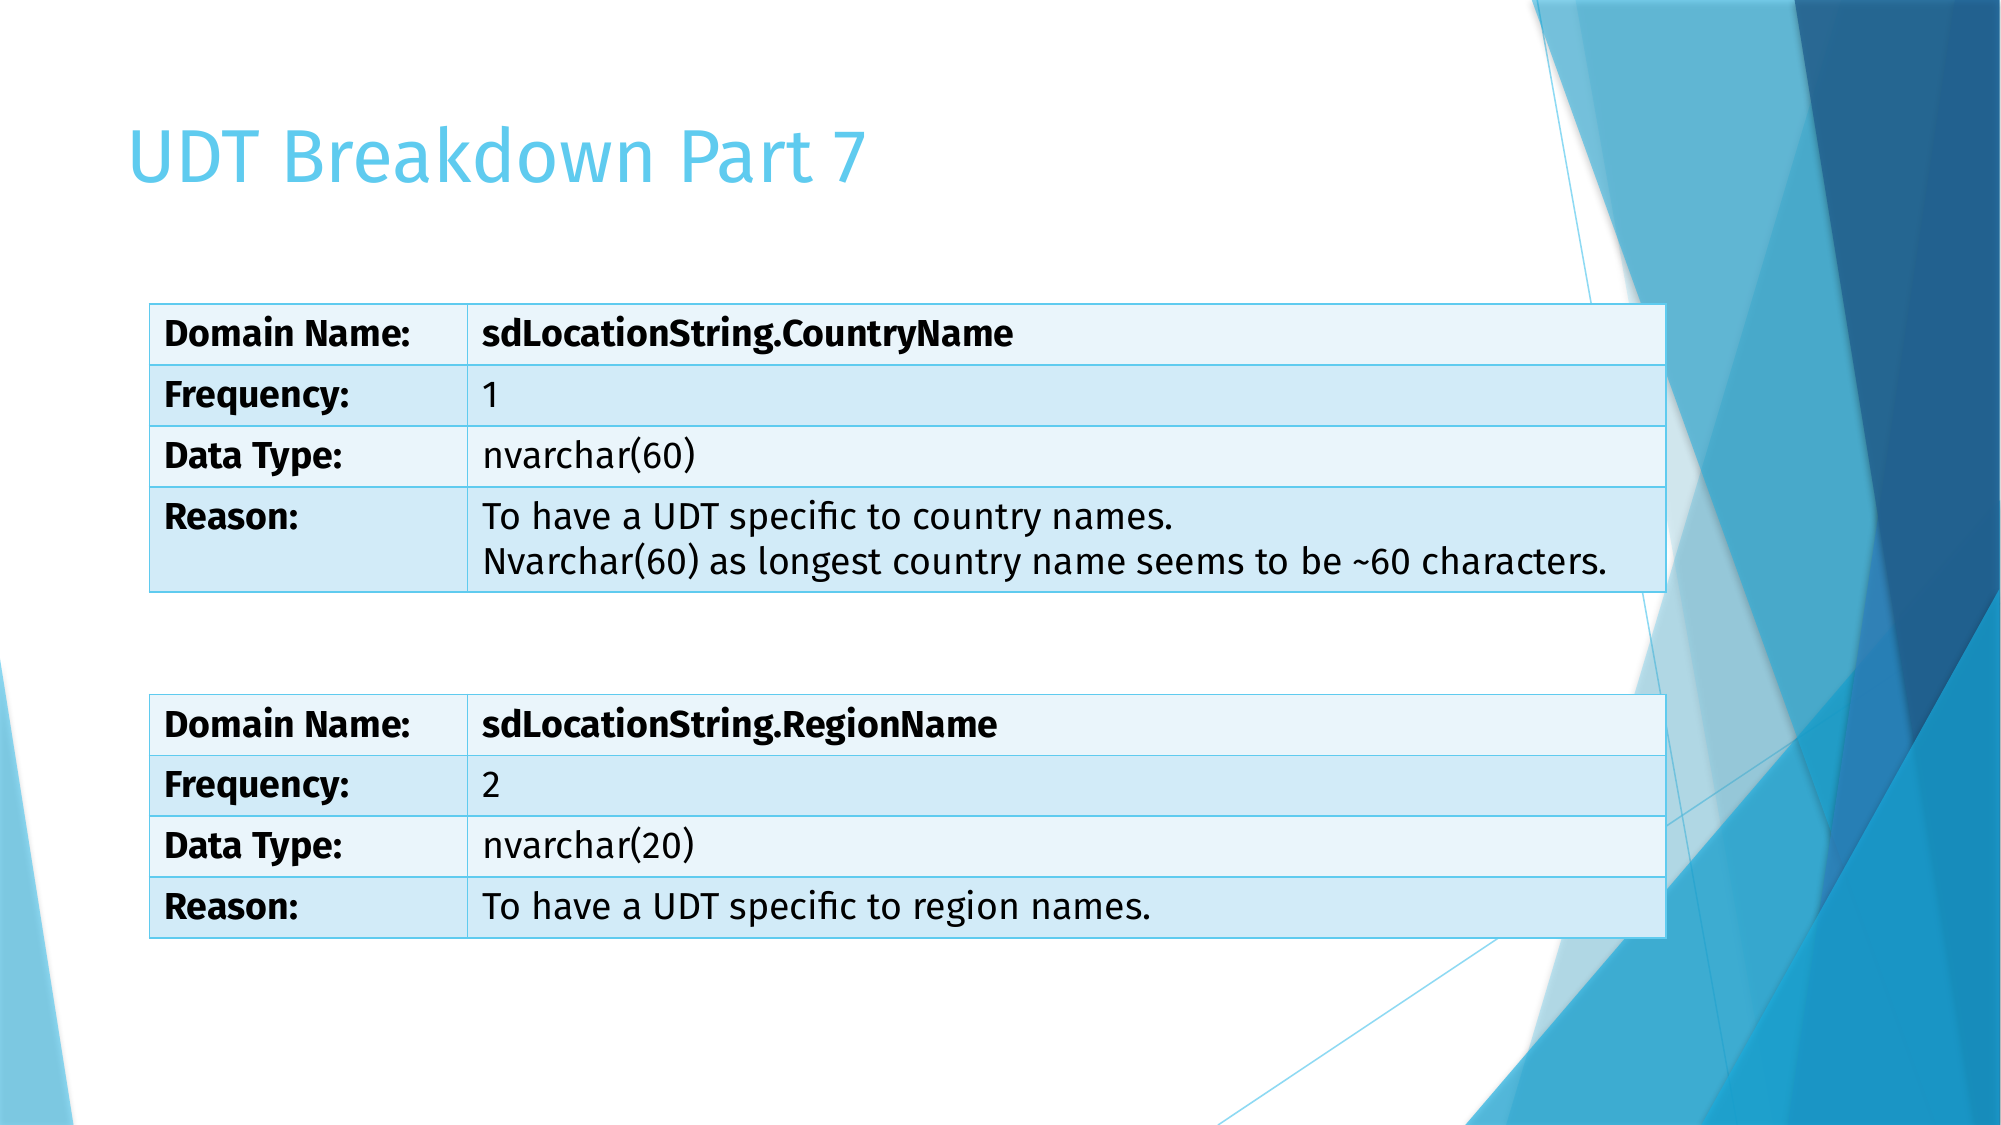

# UDT Breakdown Part 7
| Domain Name: | sdLocationString.CountryName |
| --- | --- |
| Frequency: | 1 |
| Data Type: | nvarchar(60) |
| Reason: | To have a UDT specific to country names. Nvarchar(60) as longest country name seems to be ~60 characters. |
| Domain Name: | sdLocationString.RegionName |
| --- | --- |
| Frequency: | 2 |
| Data Type: | nvarchar(20) |
| Reason: | To have a UDT specific to region names. |